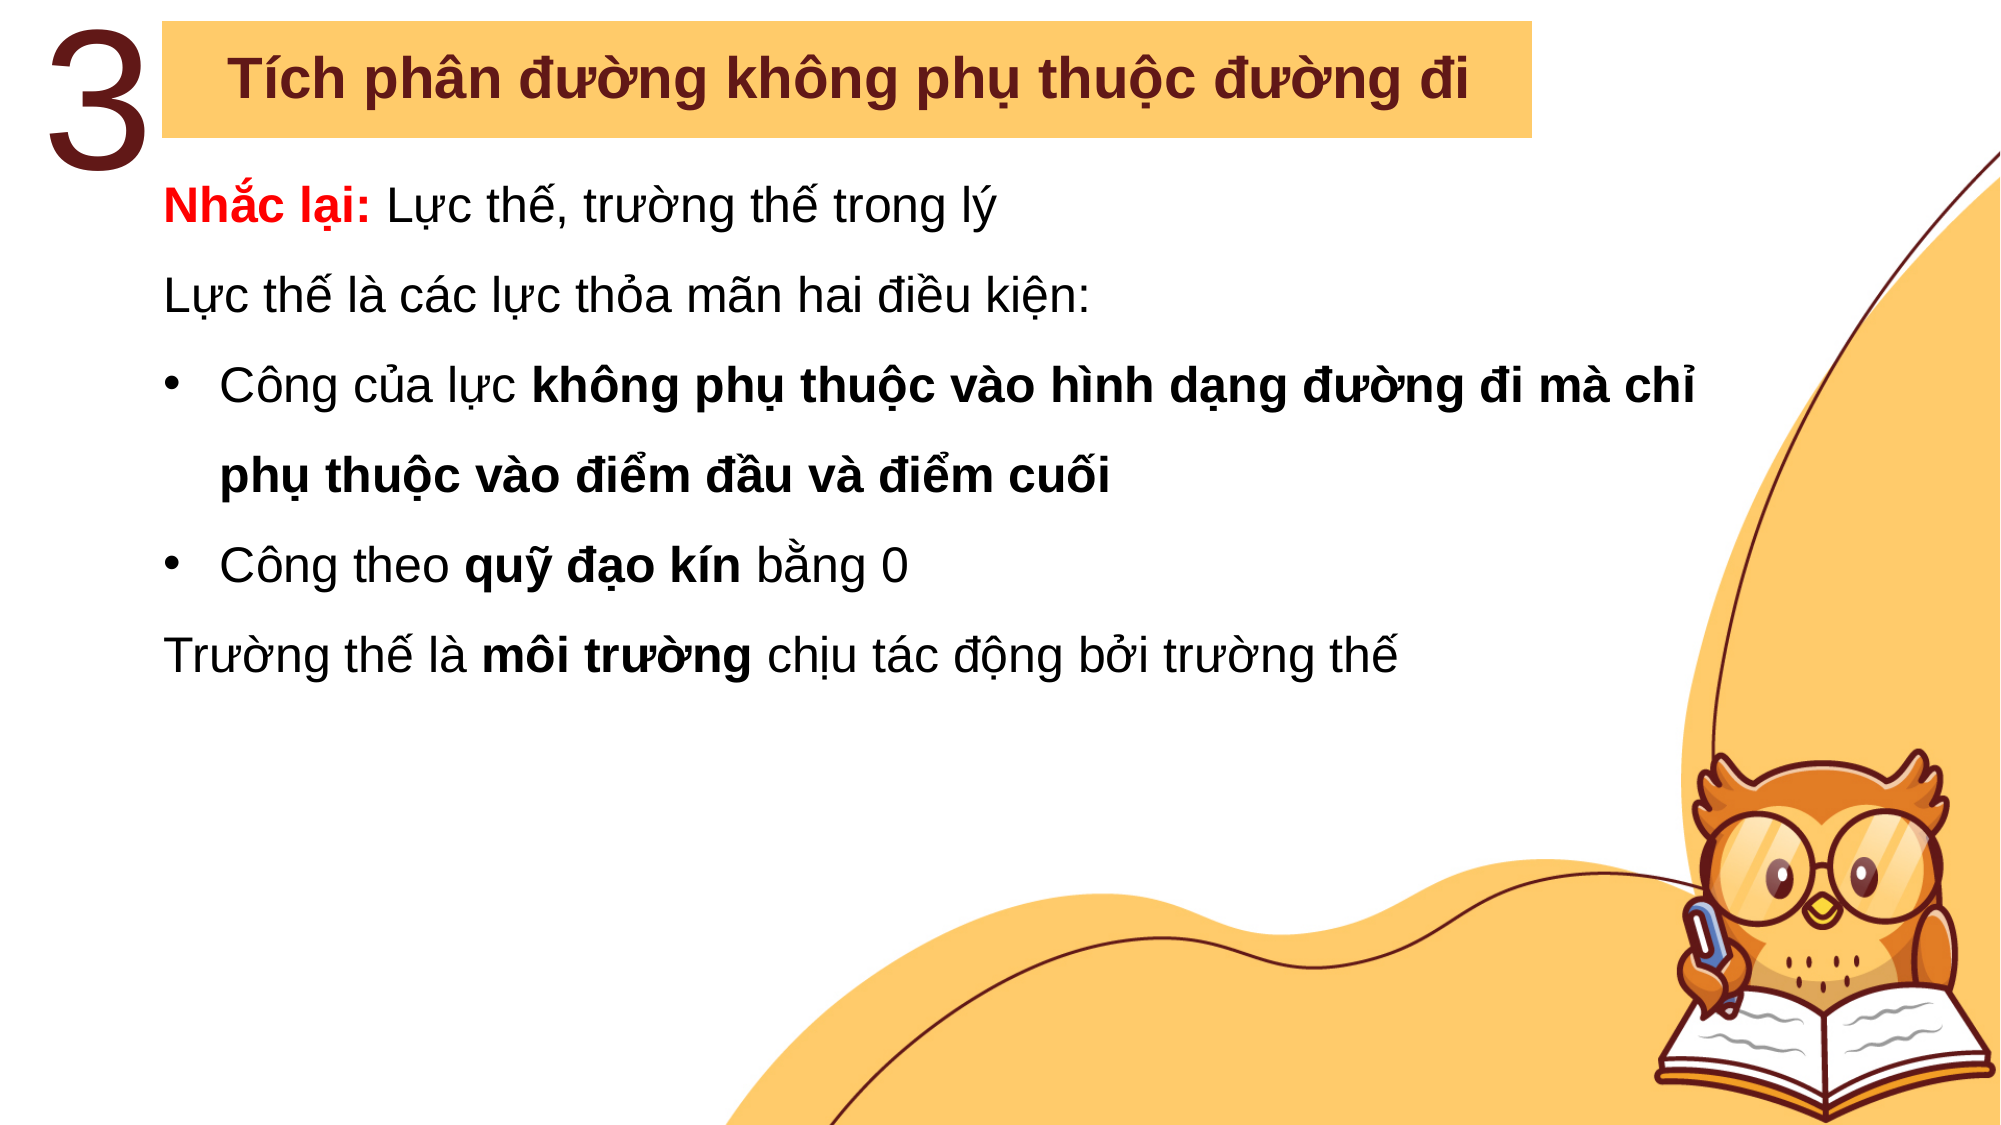

3

Tích phân đường không phụ thuộc đường đi

Nhắc lại: Lực thế, trường thế trong lý
Lực thế là các lực thỏa mãn hai điều kiện:
Công của lực không phụ thuộc vào hình dạng đường đi mà chỉ phụ thuộc vào điểm đầu và điểm cuối
Công theo quỹ đạo kín bằng 0
Trường thế là môi trường chịu tác động bởi trường thế